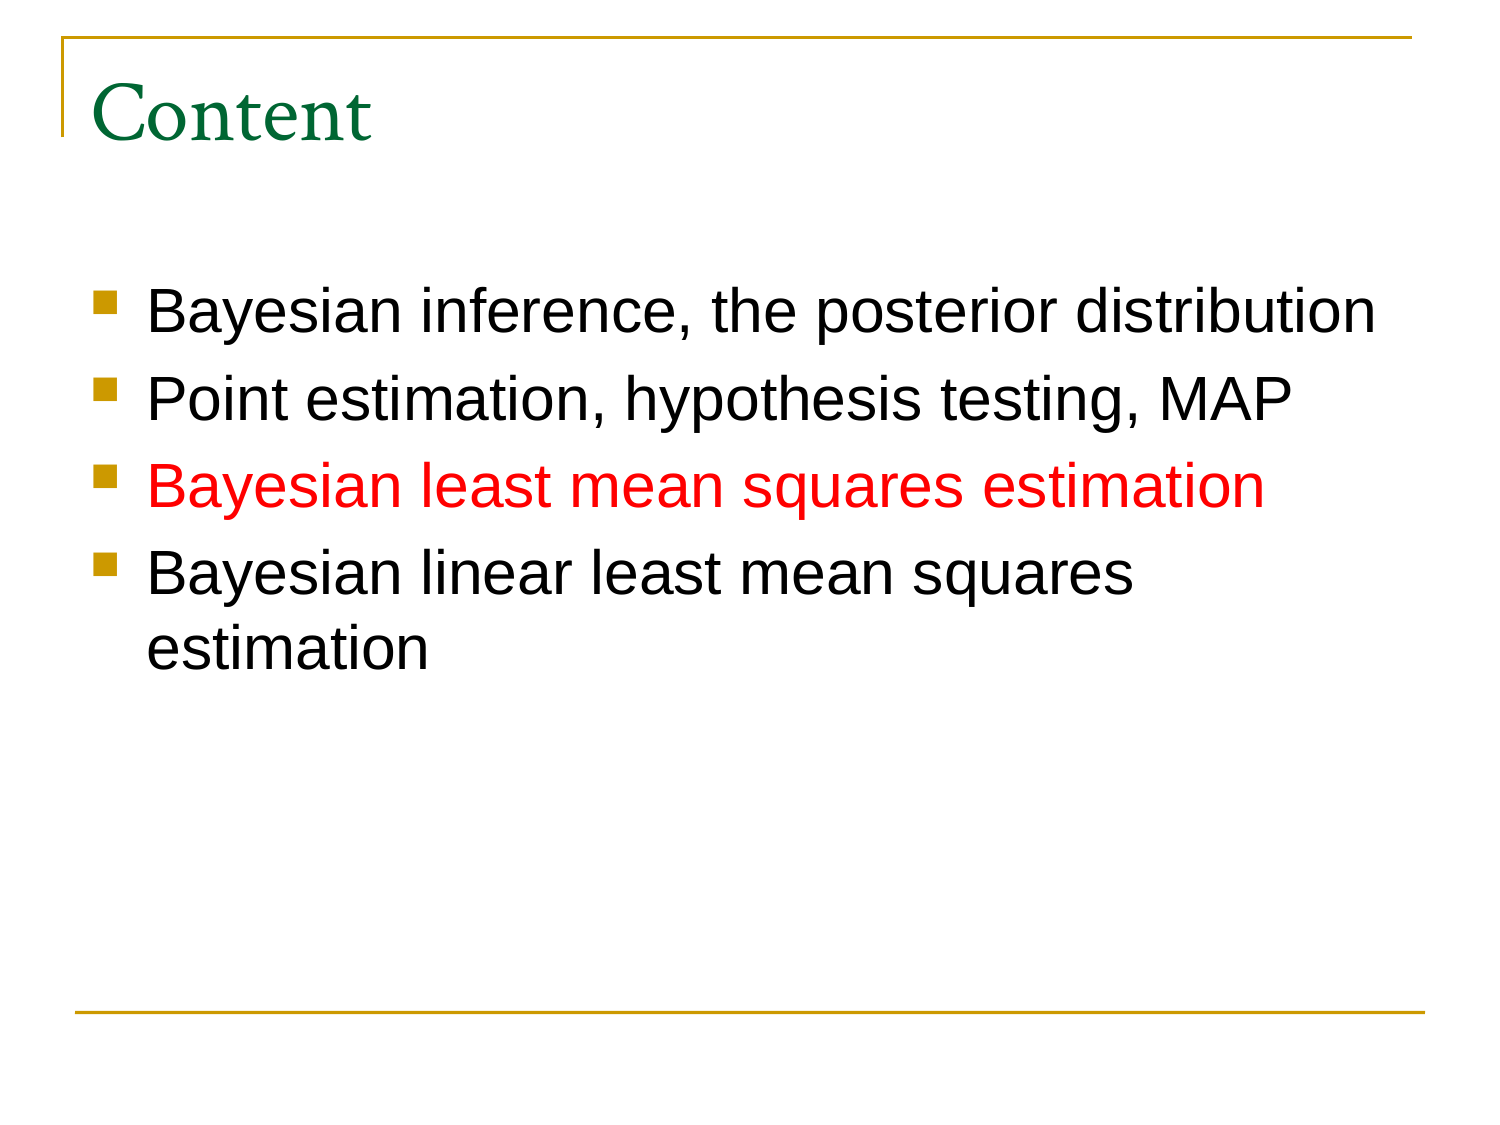

# Content
Bayesian inference, the posterior distribution
Point estimation, hypothesis testing, MAP
Bayesian least mean squares estimation
Bayesian linear least mean squares estimation